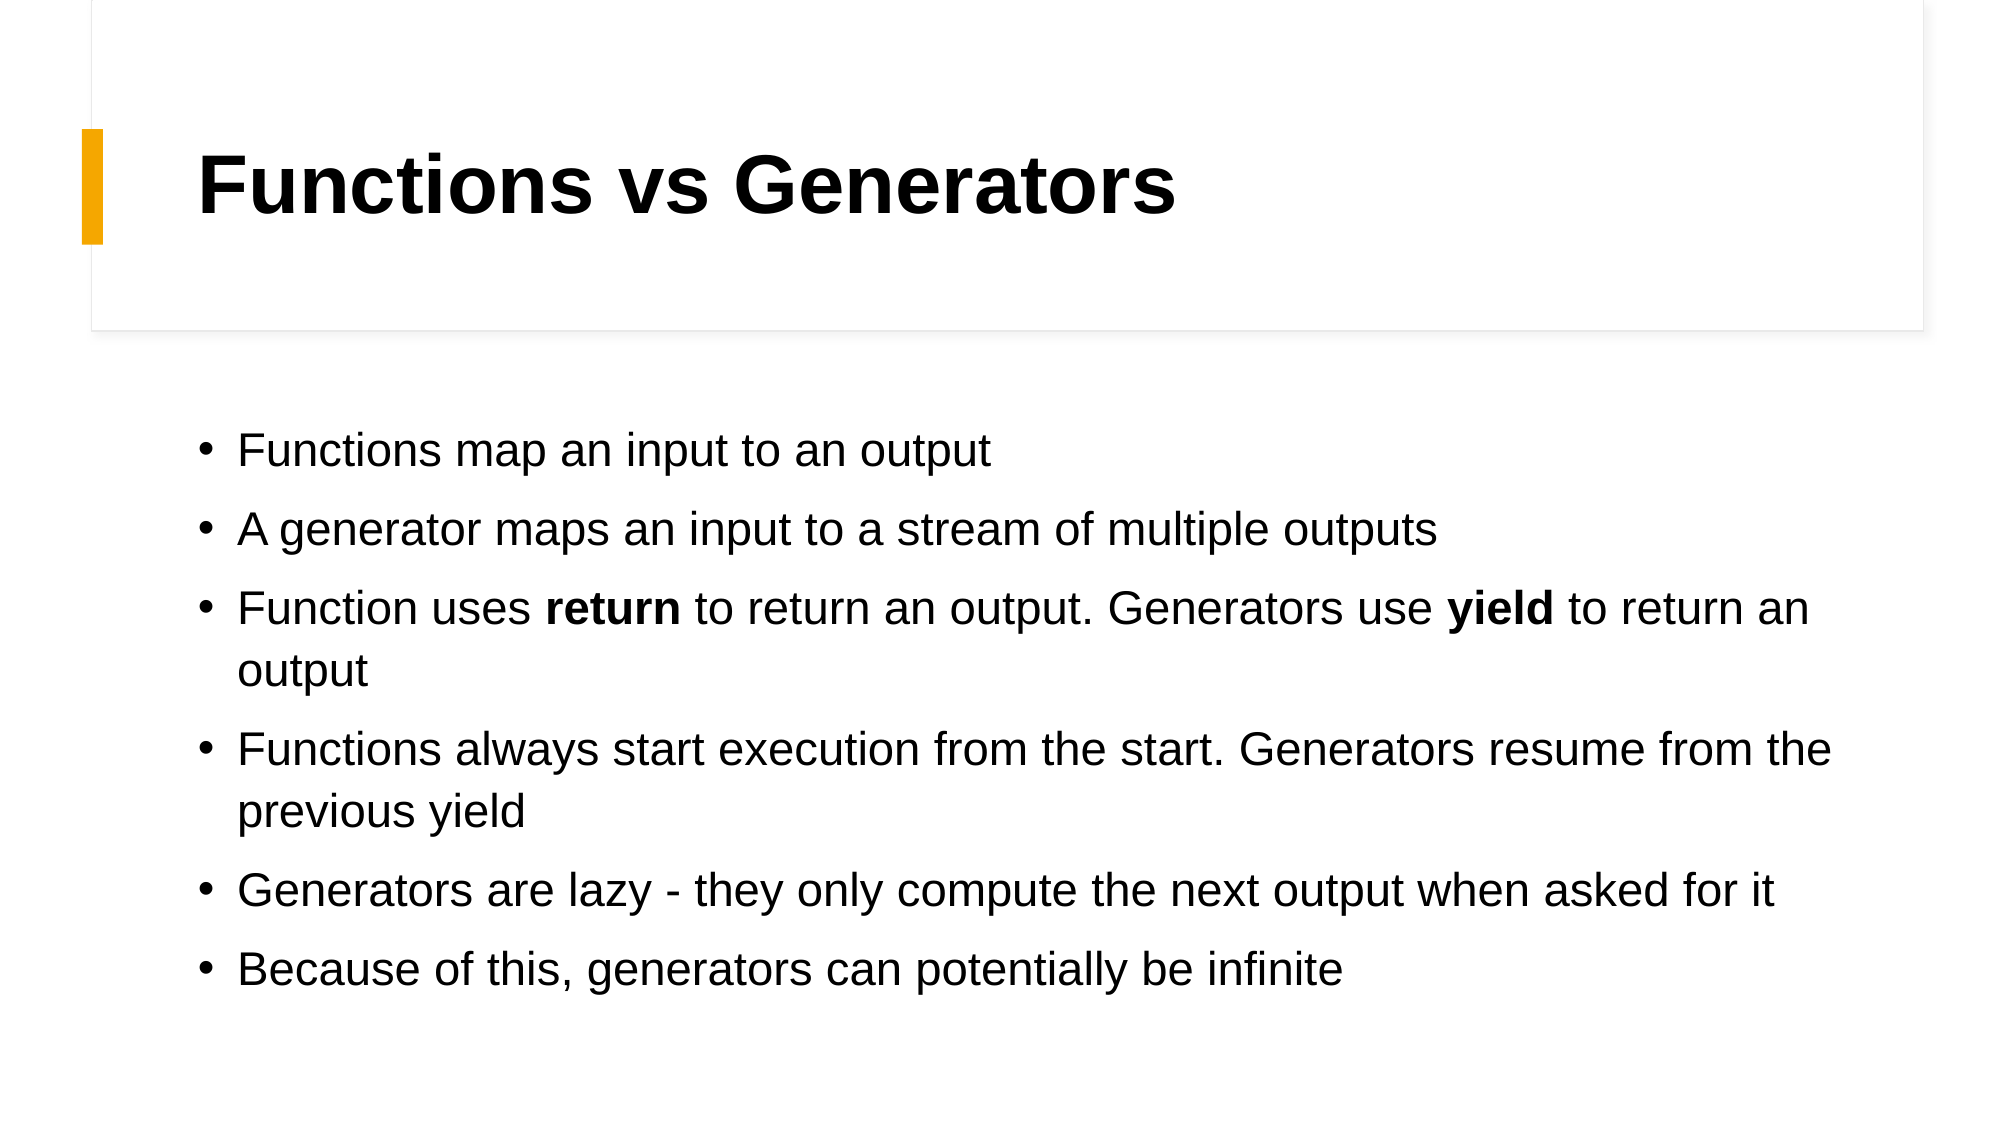

# Functions vs Generators
Functions map an input to an output
A generator maps an input to a stream of multiple outputs
Function uses return to return an output. Generators use yield to return an output
Functions always start execution from the start. Generators resume from the previous yield
Generators are lazy - they only compute the next output when asked for it
Because of this, generators can potentially be infinite